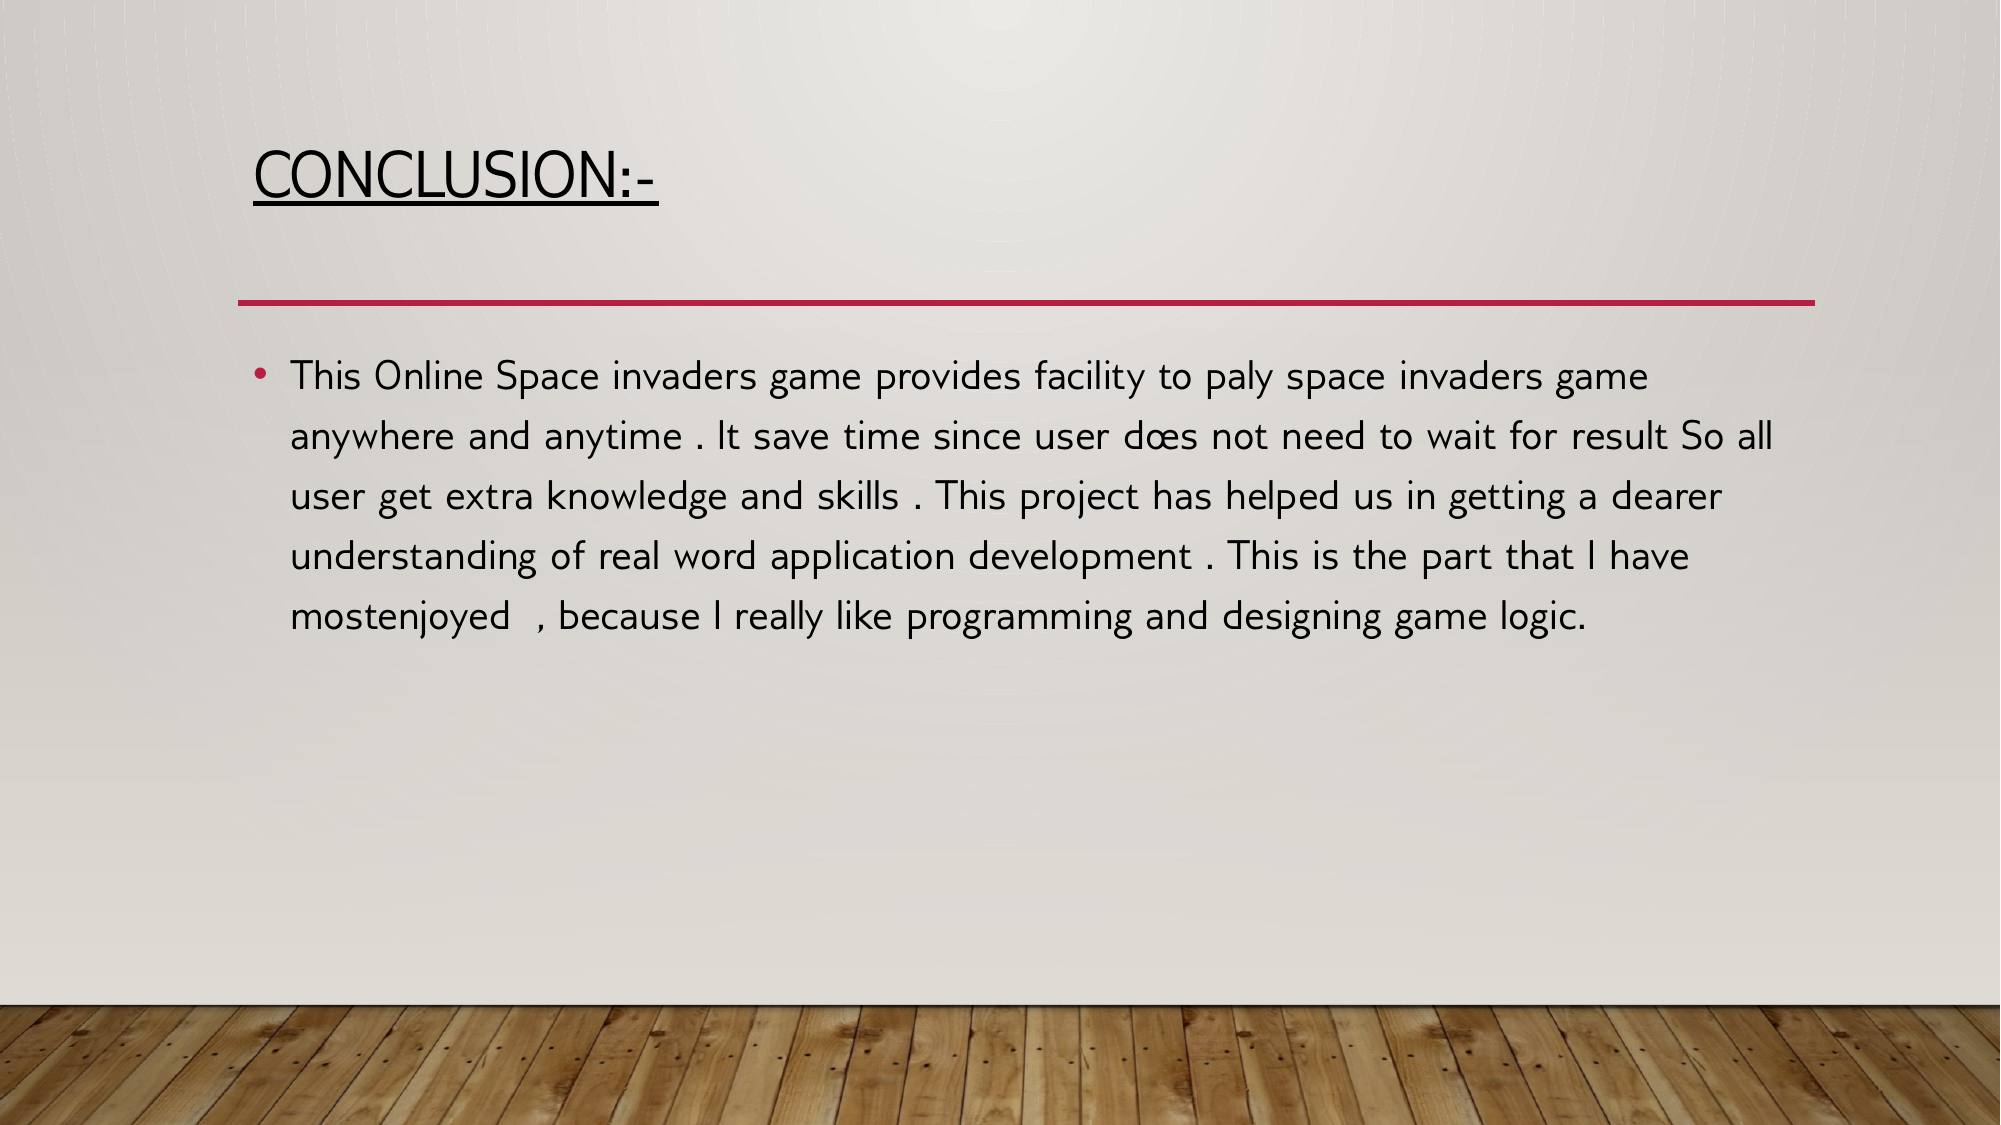

# CONCLUSION:-
This Online Space invaders game provides facility to paly space invaders game anywhere and anytime . It save time since user does not need to wait for result So all user get extra knowledge and skills . This project has helped us in getting a dearer understanding of real word application development . This is the part that I have mostenjoyed  , because I really like programming and designing game logic.